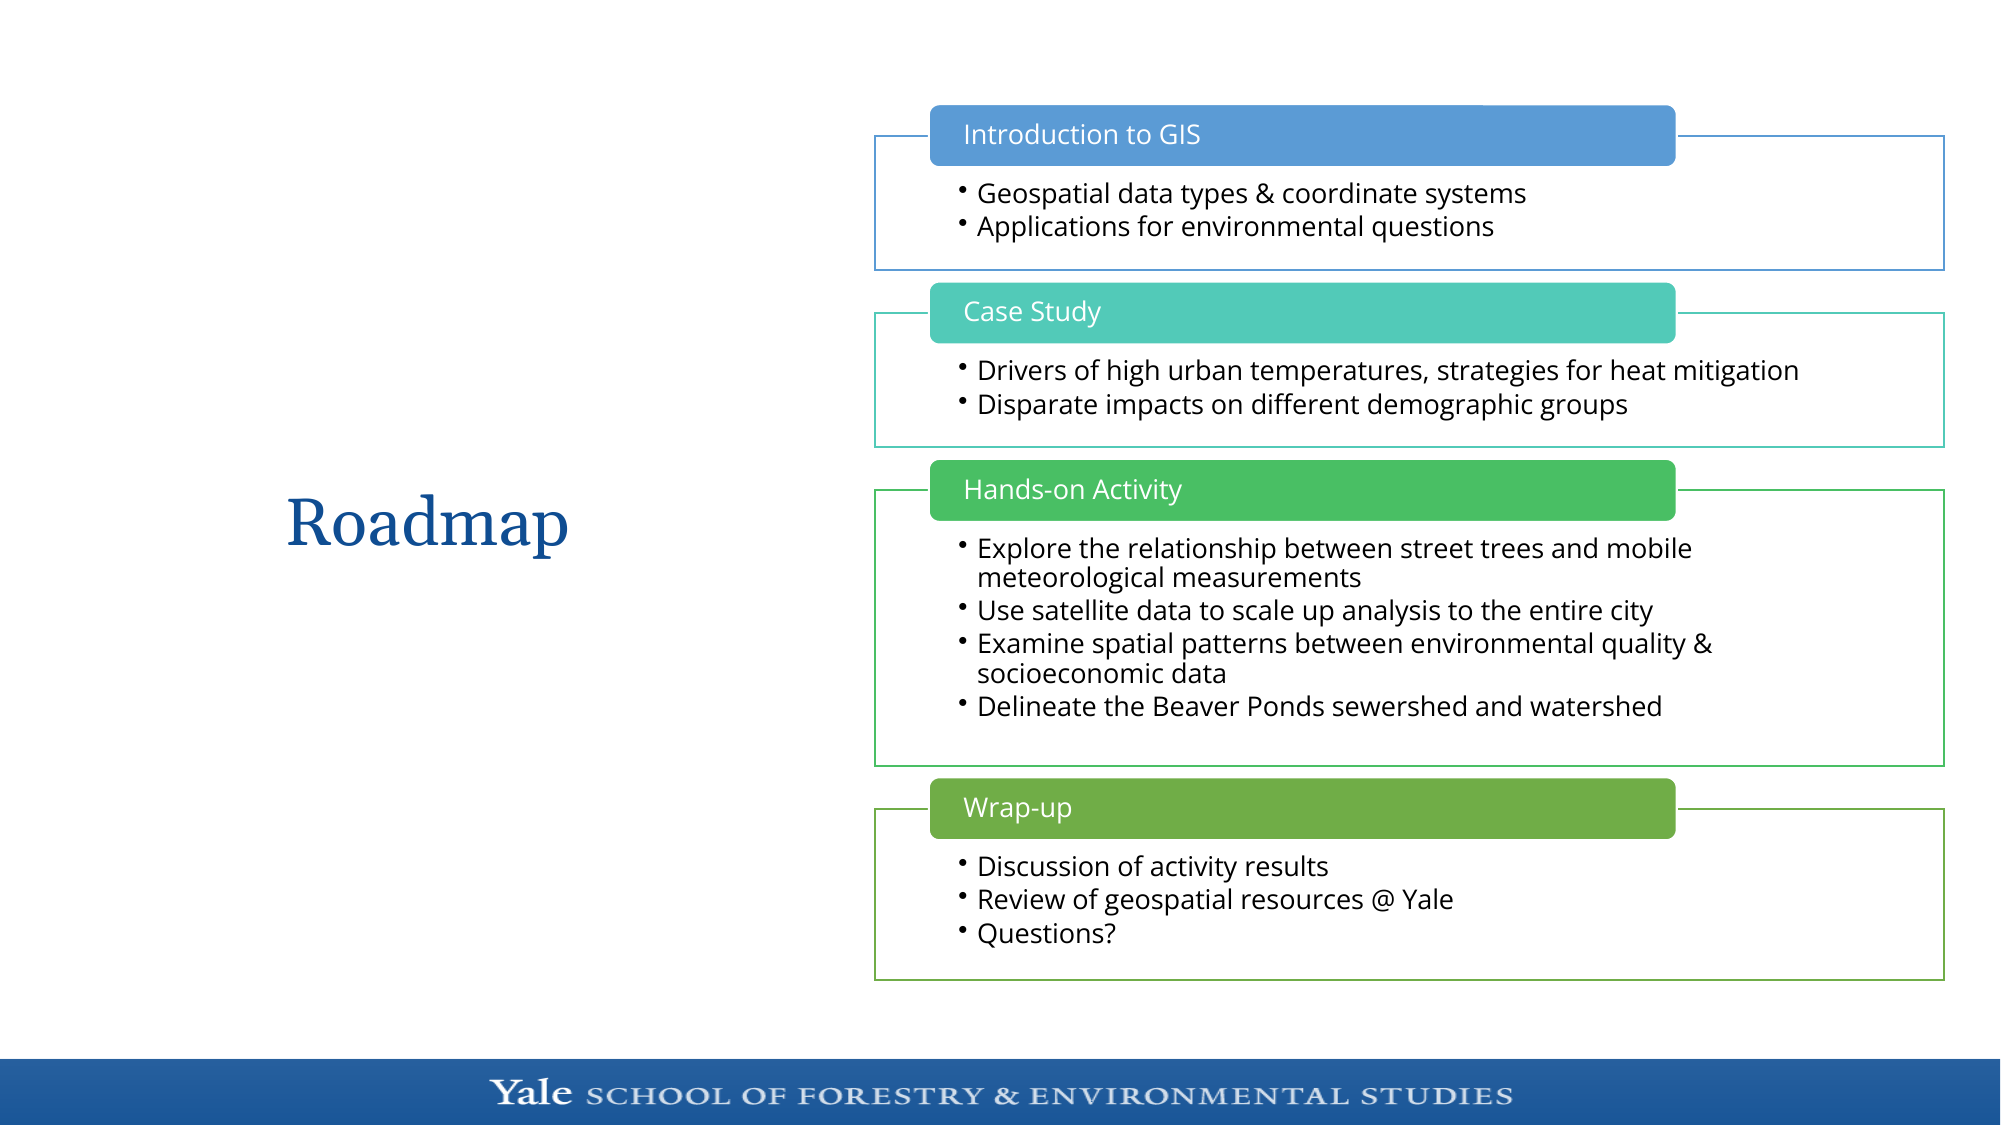

Geospatial data types & coordinate systems
Applications for environmental questions
Introduction to GIS
Drivers of high urban temperatures, strategies for heat mitigation
Disparate impacts on different demographic groups
Case Study
Explore the relationship between street trees and mobile meteorological measurements
Use satellite data to scale up analysis to the entire city
Examine spatial patterns between environmental quality & socioeconomic data
Delineate the Beaver Ponds sewershed and watershed
Hands-on Activity
Discussion of activity results
Review of geospatial resources @ Yale
Questions?
Wrap-up
# Roadmap